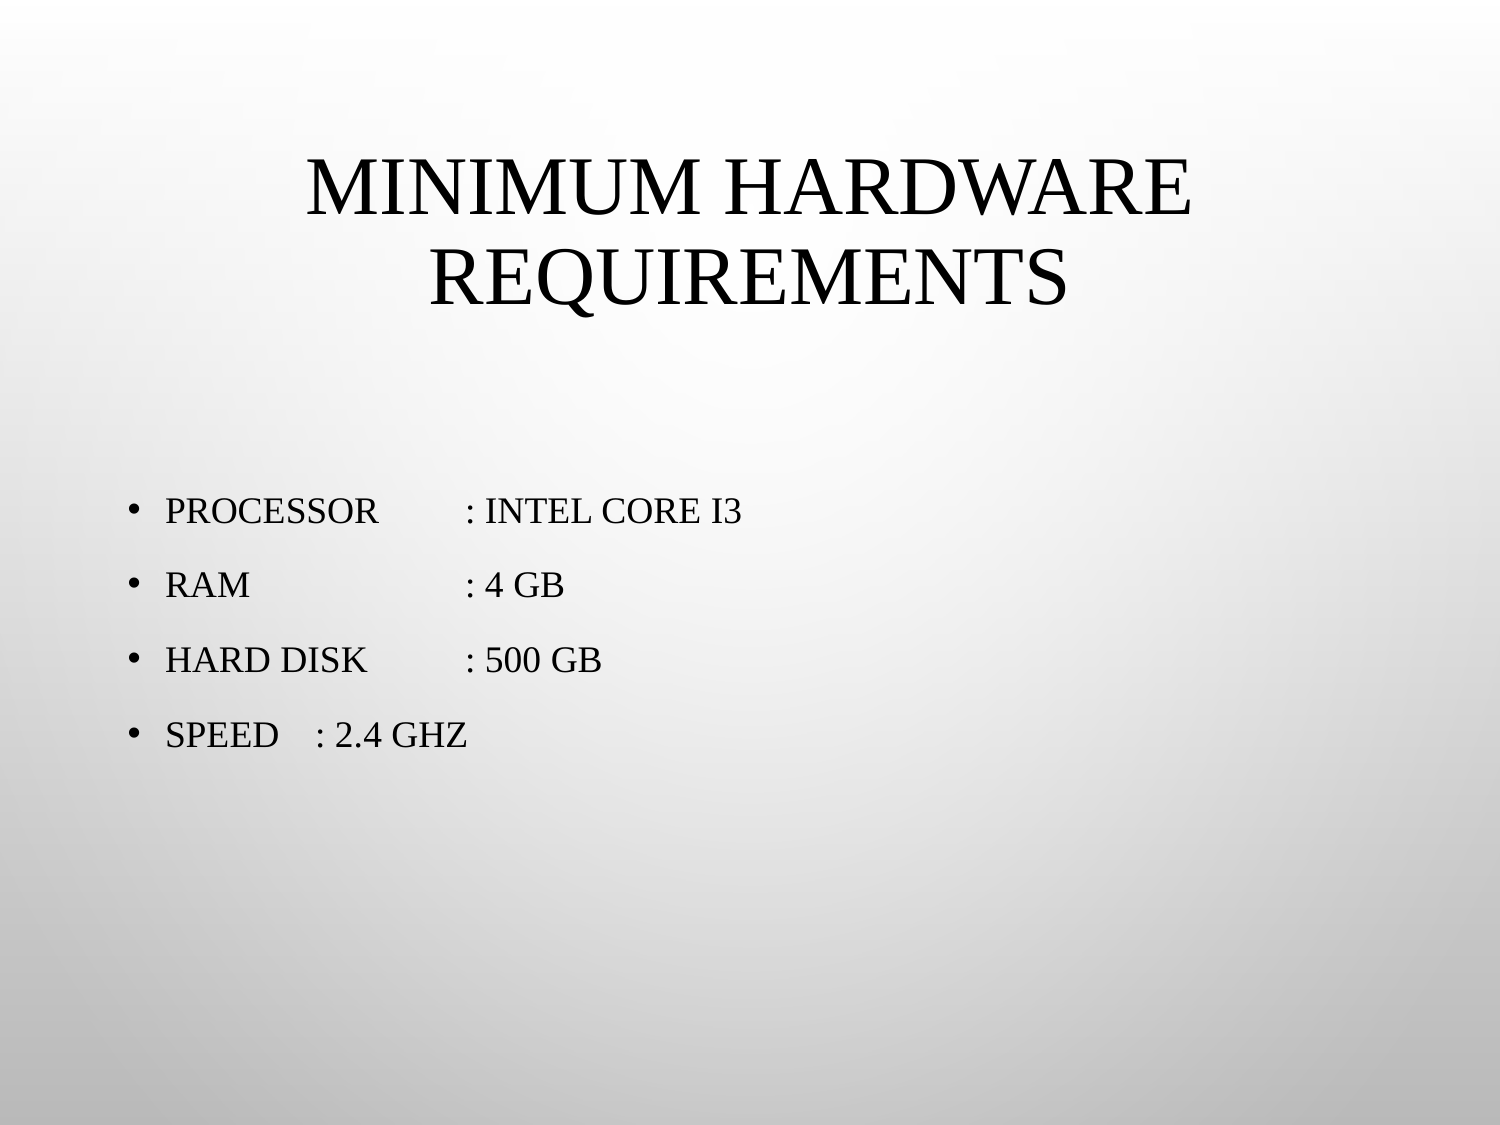

# MINIMUM HARDWARE REQUIREMENTS

Processor	: intel core i3
RAM		: 4 GB
Hard Disk	: 500 GB
Speed	: 2.4 ghz